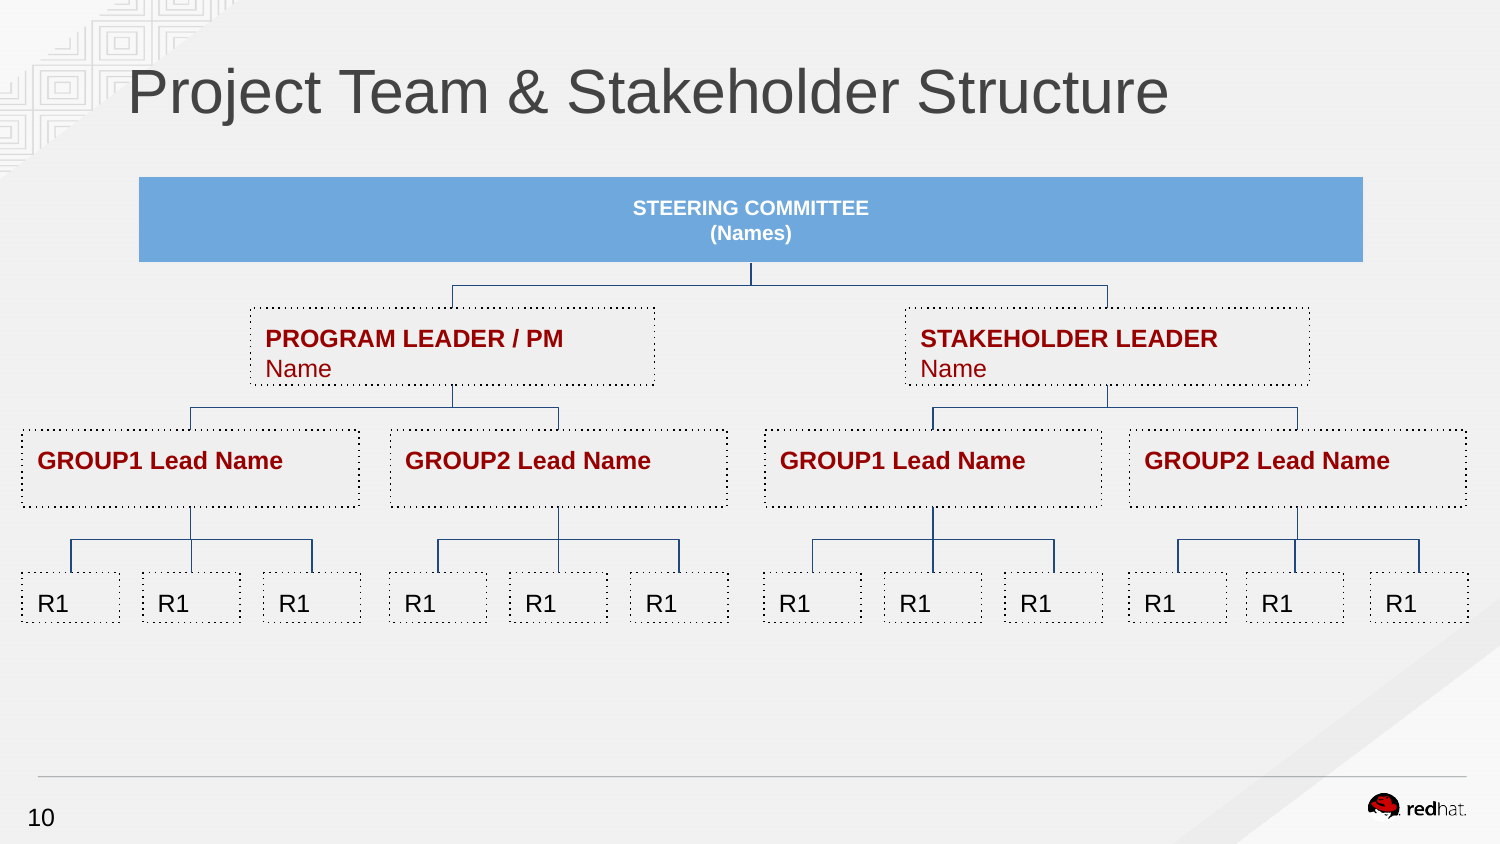

Project Team & Stakeholder Structure
STEERING COMMITTEE
(Names)
PROGRAM LEADER / PM
Name
STAKEHOLDER LEADER
Name
GROUP2 Lead Name

GROUP1 Lead Name

GROUP2 Lead Name

GROUP1 Lead Name

R1
R1
R1
R1
R1
R1
R1
R1
R1
R1
R1
R1
10